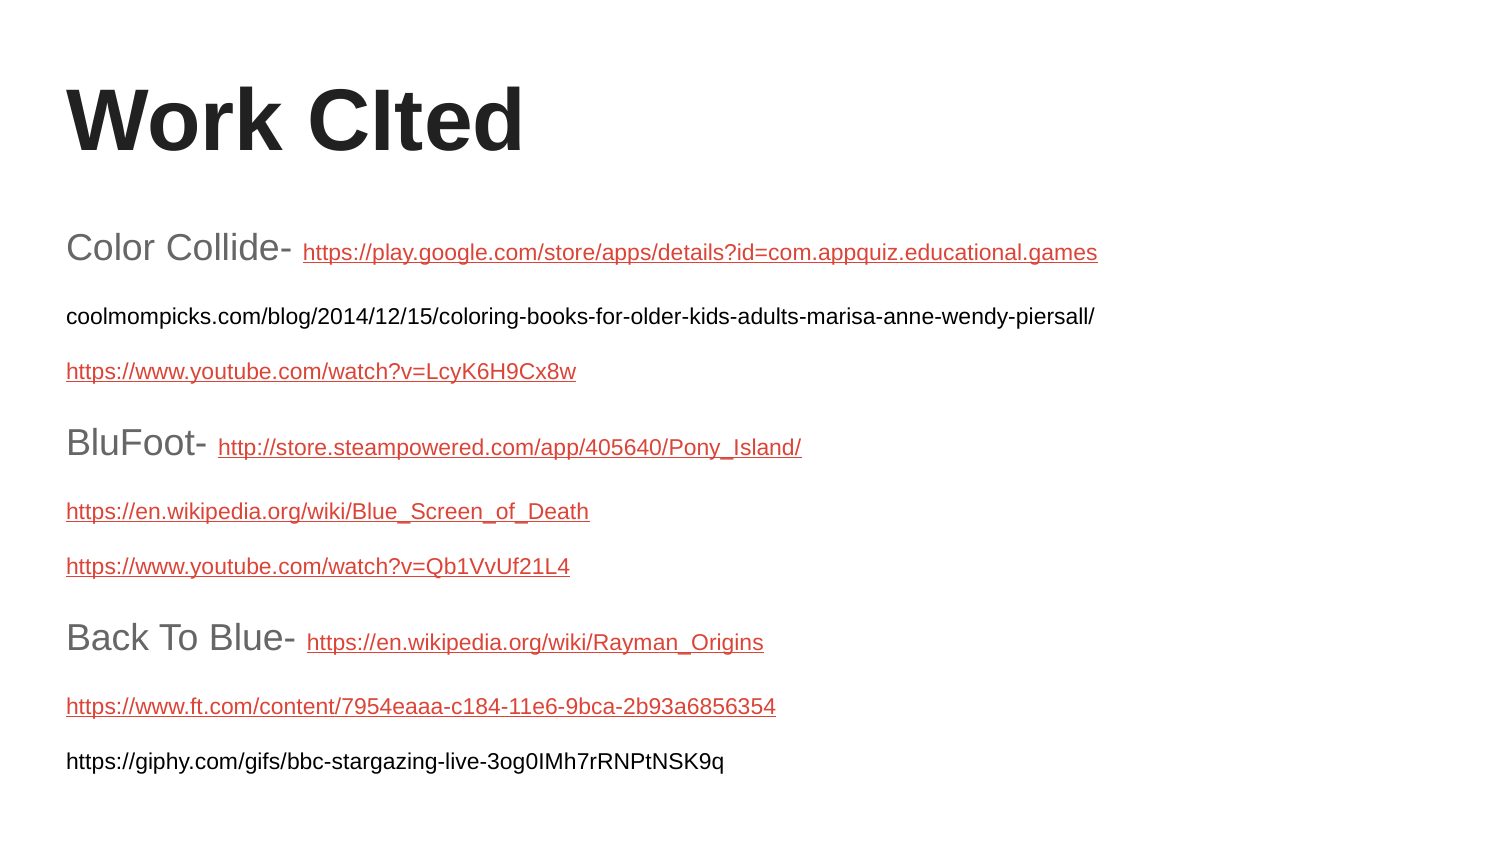

# Work CIted
Color Collide- https://play.google.com/store/apps/details?id=com.appquiz.educational.games
coolmompicks.com/blog/2014/12/15/coloring-books-for-older-kids-adults-marisa-anne-wendy-piersall/

https://www.youtube.com/watch?v=LcyK6H9Cx8w

BluFoot- http://store.steampowered.com/app/405640/Pony_Island/
https://en.wikipedia.org/wiki/Blue_Screen_of_Death

https://www.youtube.com/watch?v=Qb1VvUf21L4

Back To Blue- https://en.wikipedia.org/wiki/Rayman_Origins
https://www.ft.com/content/7954eaaa-c184-11e6-9bca-2b93a6856354

https://giphy.com/gifs/bbc-stargazing-live-3og0IMh7rRNPtNSK9q